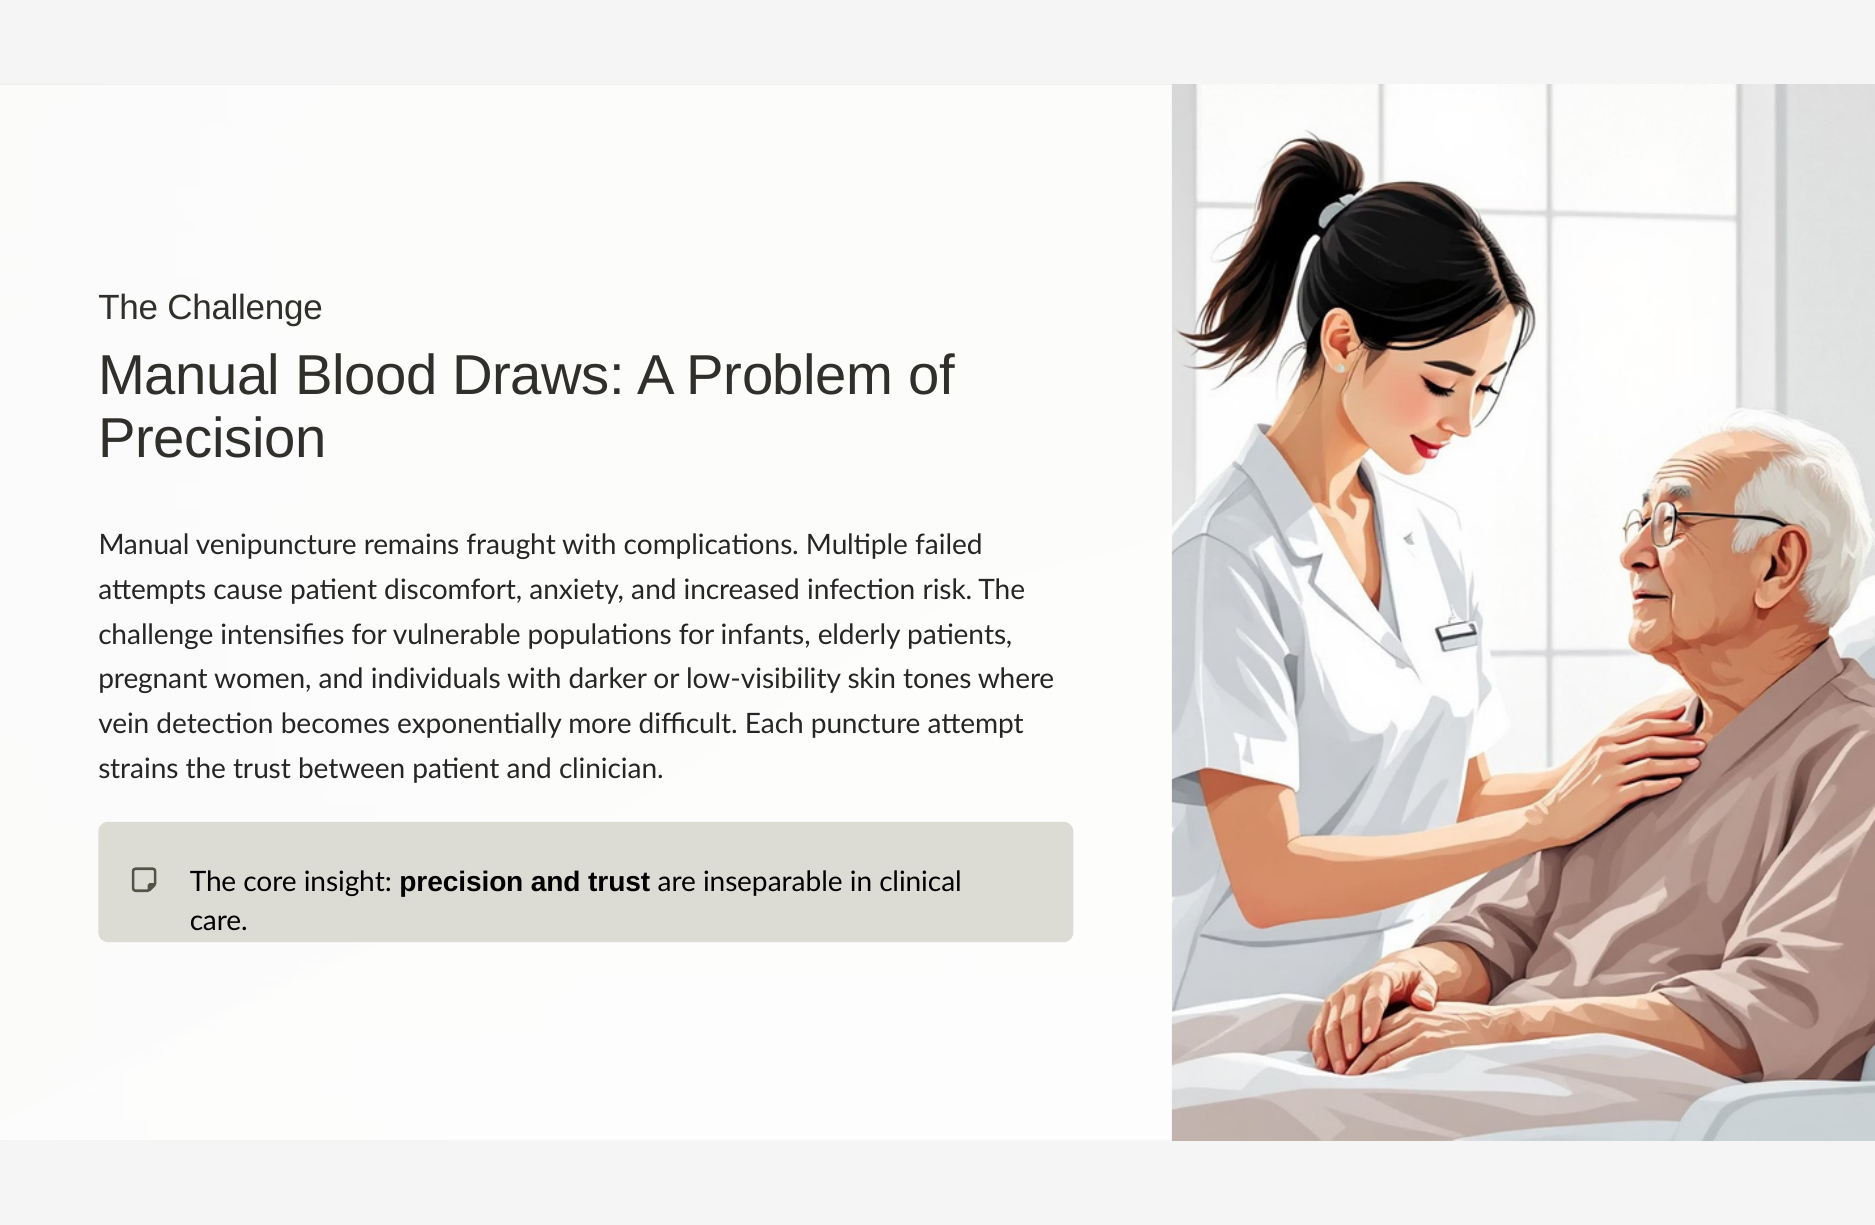

The Challenge
Manual Blood Draws: A Problem of
Precision

Manual venipuncture remains fraught with complications. Multiple failed
attempts cause patient discomfort, anxiety, and increased infection risk. The challenge intensifies for vulnerable populations for infants, elderly patients, pregnant women, and individuals with darker or low-visibility skin tones where vein detection becomes exponentially more difficult. Each puncture attempt strains the trust between patient and clinician.

The core insight: precision and trust are inseparable in clinical care.